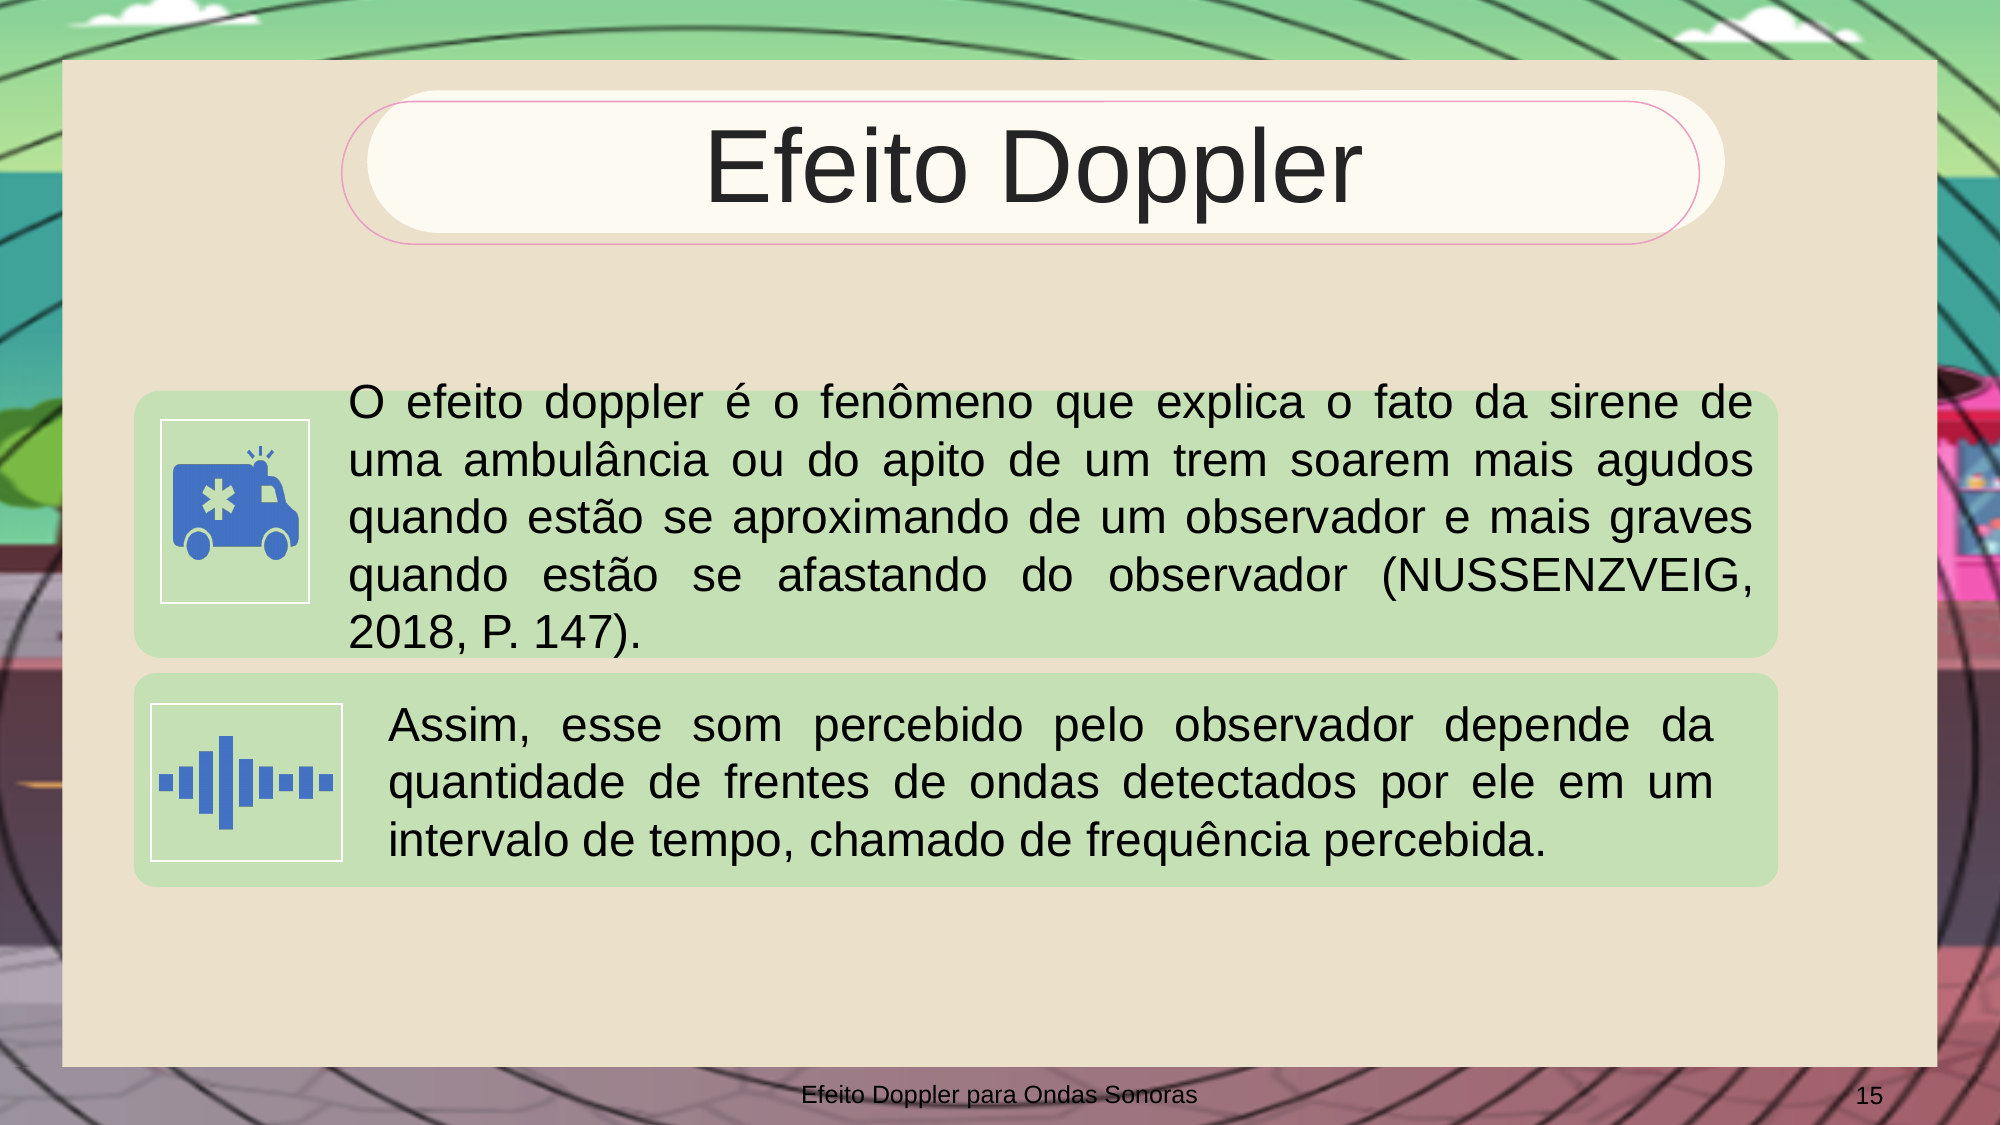

Efeito Doppler

O efeito doppler é o fenômeno que explica o fato da sirene de uma ambulância ou do apito de um trem soarem mais agudos quando estão se aproximando de um observador e mais graves quando estão se afastando do observador (NUSSENZVEIG, 2018, P. 147).
Assim, esse som percebido pelo observador depende da quantidade de frentes de ondas detectados por ele em um intervalo de tempo, chamado de frequência percebida.
15
Efeito Doppler para Ondas Sonoras